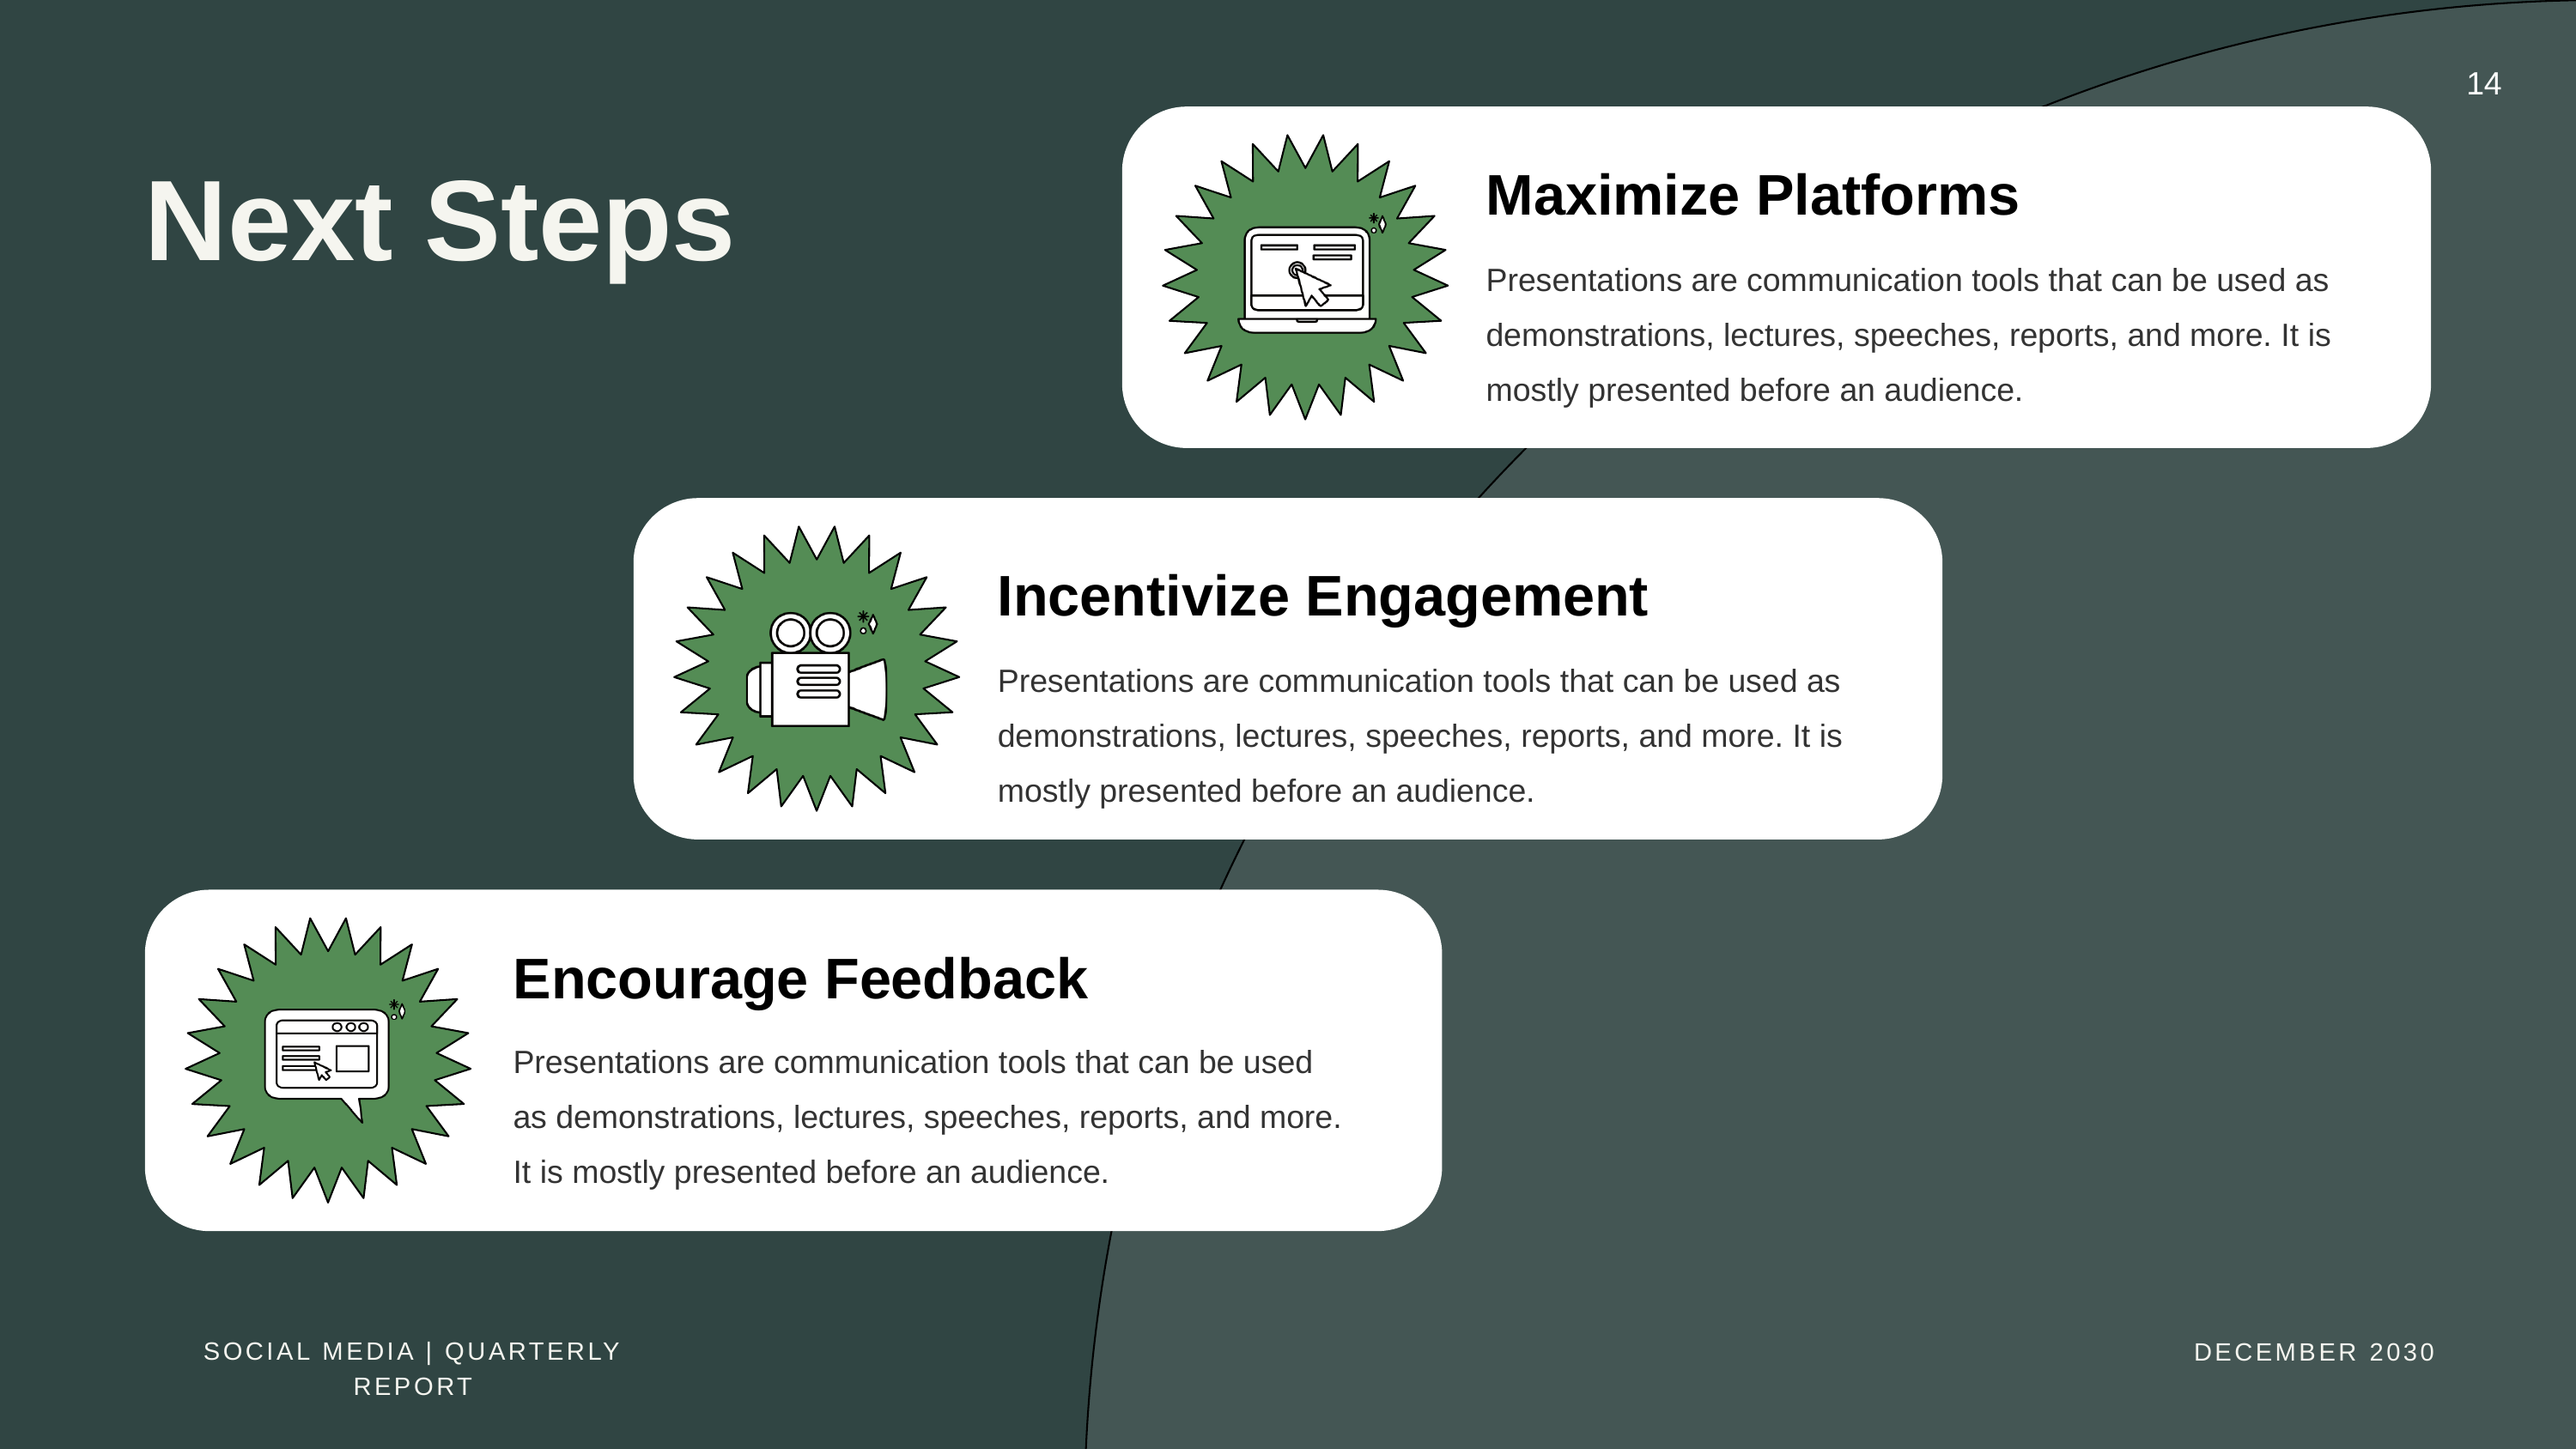

14

Next Steps
Maximize Platforms
Presentations are communication tools that can be used as demonstrations, lectures, speeches, reports, and more. It is mostly presented before an audience.

Incentivize Engagement
Presentations are communication tools that can be used as demonstrations, lectures, speeches, reports, and more. It is mostly presented before an audience.

Encourage Feedback
Presentations are communication tools that can be used as demonstrations, lectures, speeches, reports, and more. It is mostly presented before an audience.
SOCIAL MEDIA | QUARTERLY REPORT
DECEMBER 2030